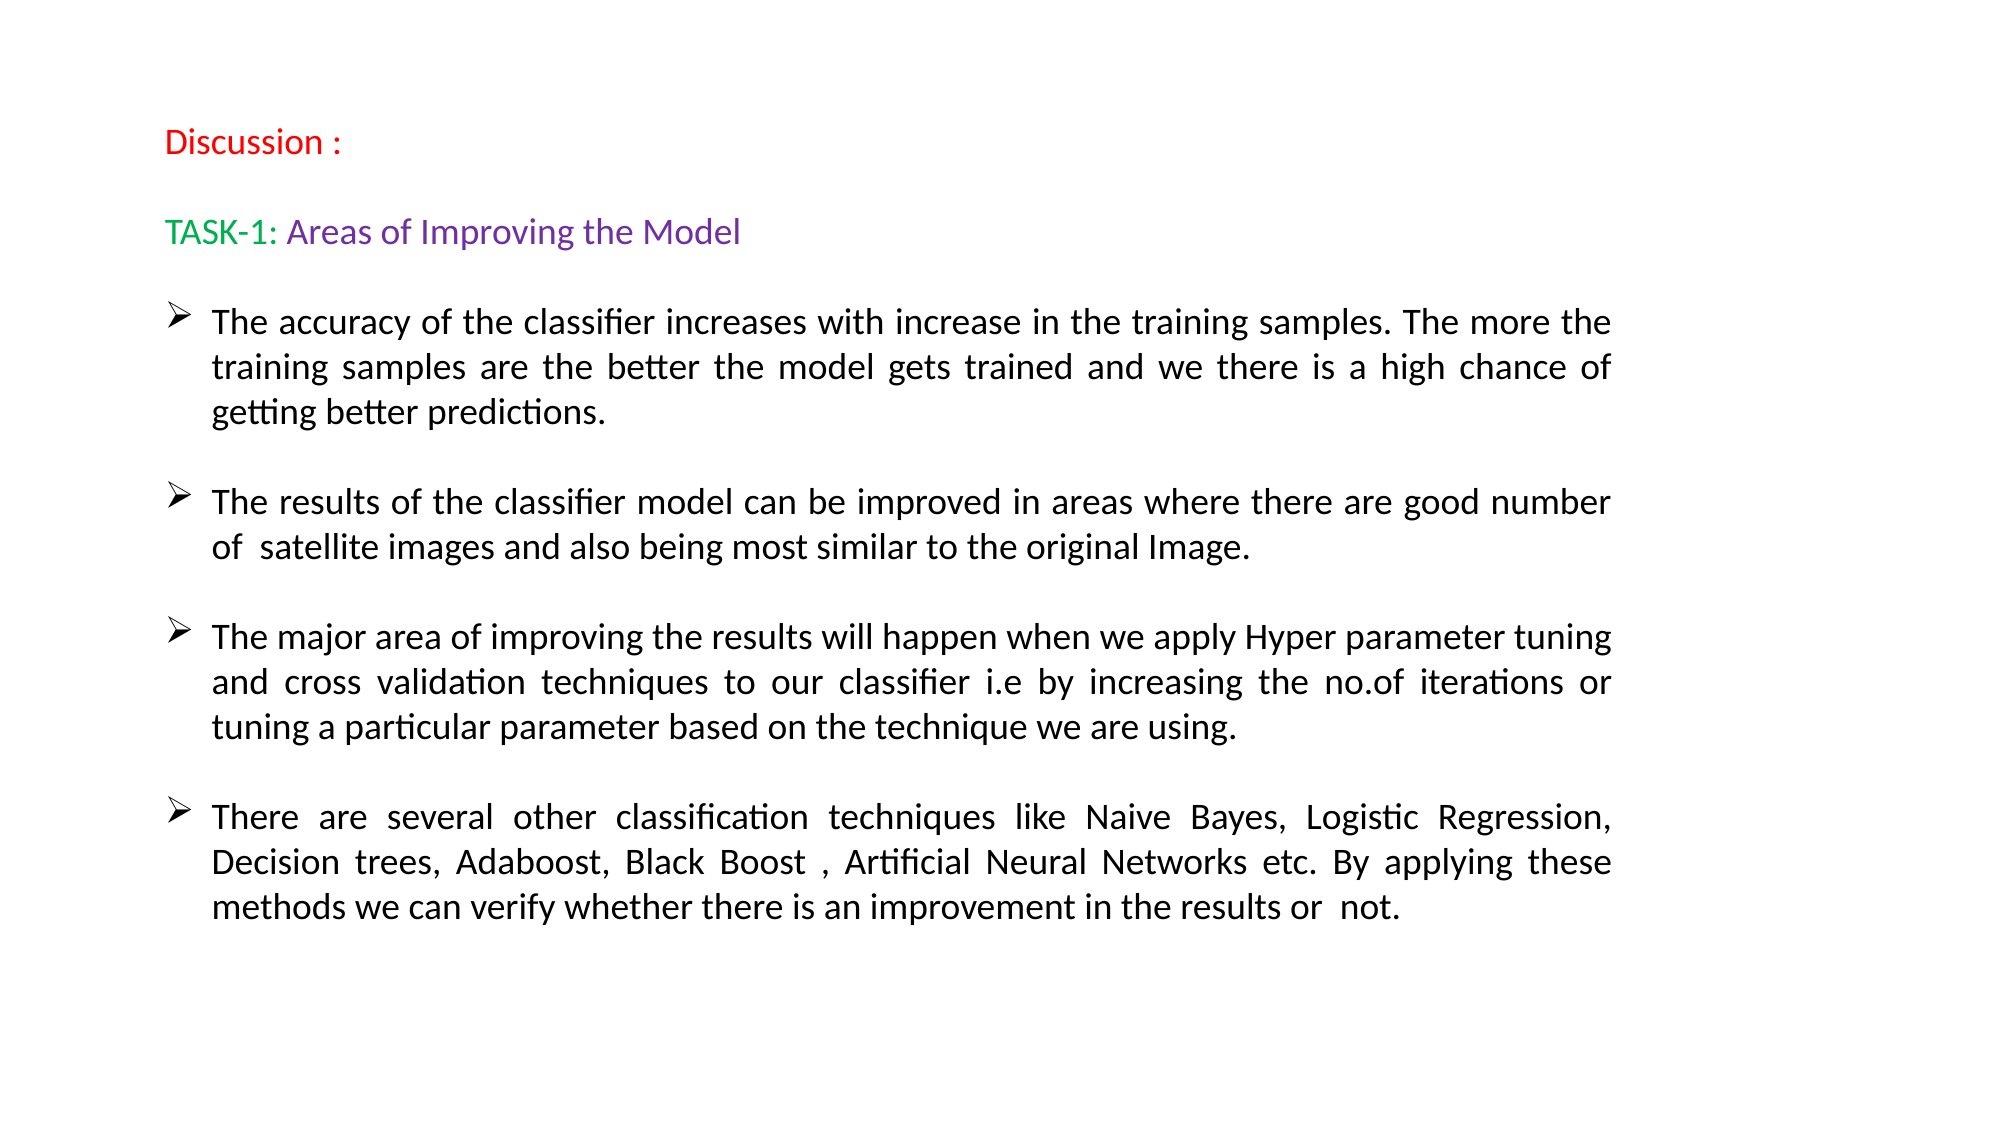

Discussion :

TASK-1: Areas of Improving the Model

The accuracy of the classifier increases with increase in the training samples. The more the training samples are the better the model gets trained and we there is a high chance of getting better predictions.

The results of the classifier model can be improved in areas where there are good number of  satellite images and also being most similar to the original Image.

The major area of improving the results will happen when we apply Hyper parameter tuning and cross validation techniques to our classifier i.e by increasing the no.of iterations or tuning a particular parameter based on the technique we are using.

There are several other classification techniques like Naive Bayes, Logistic Regression, Decision trees, Adaboost, Black Boost , Artificial Neural Networks etc. By applying these methods we can verify whether there is an improvement in the results or  not.